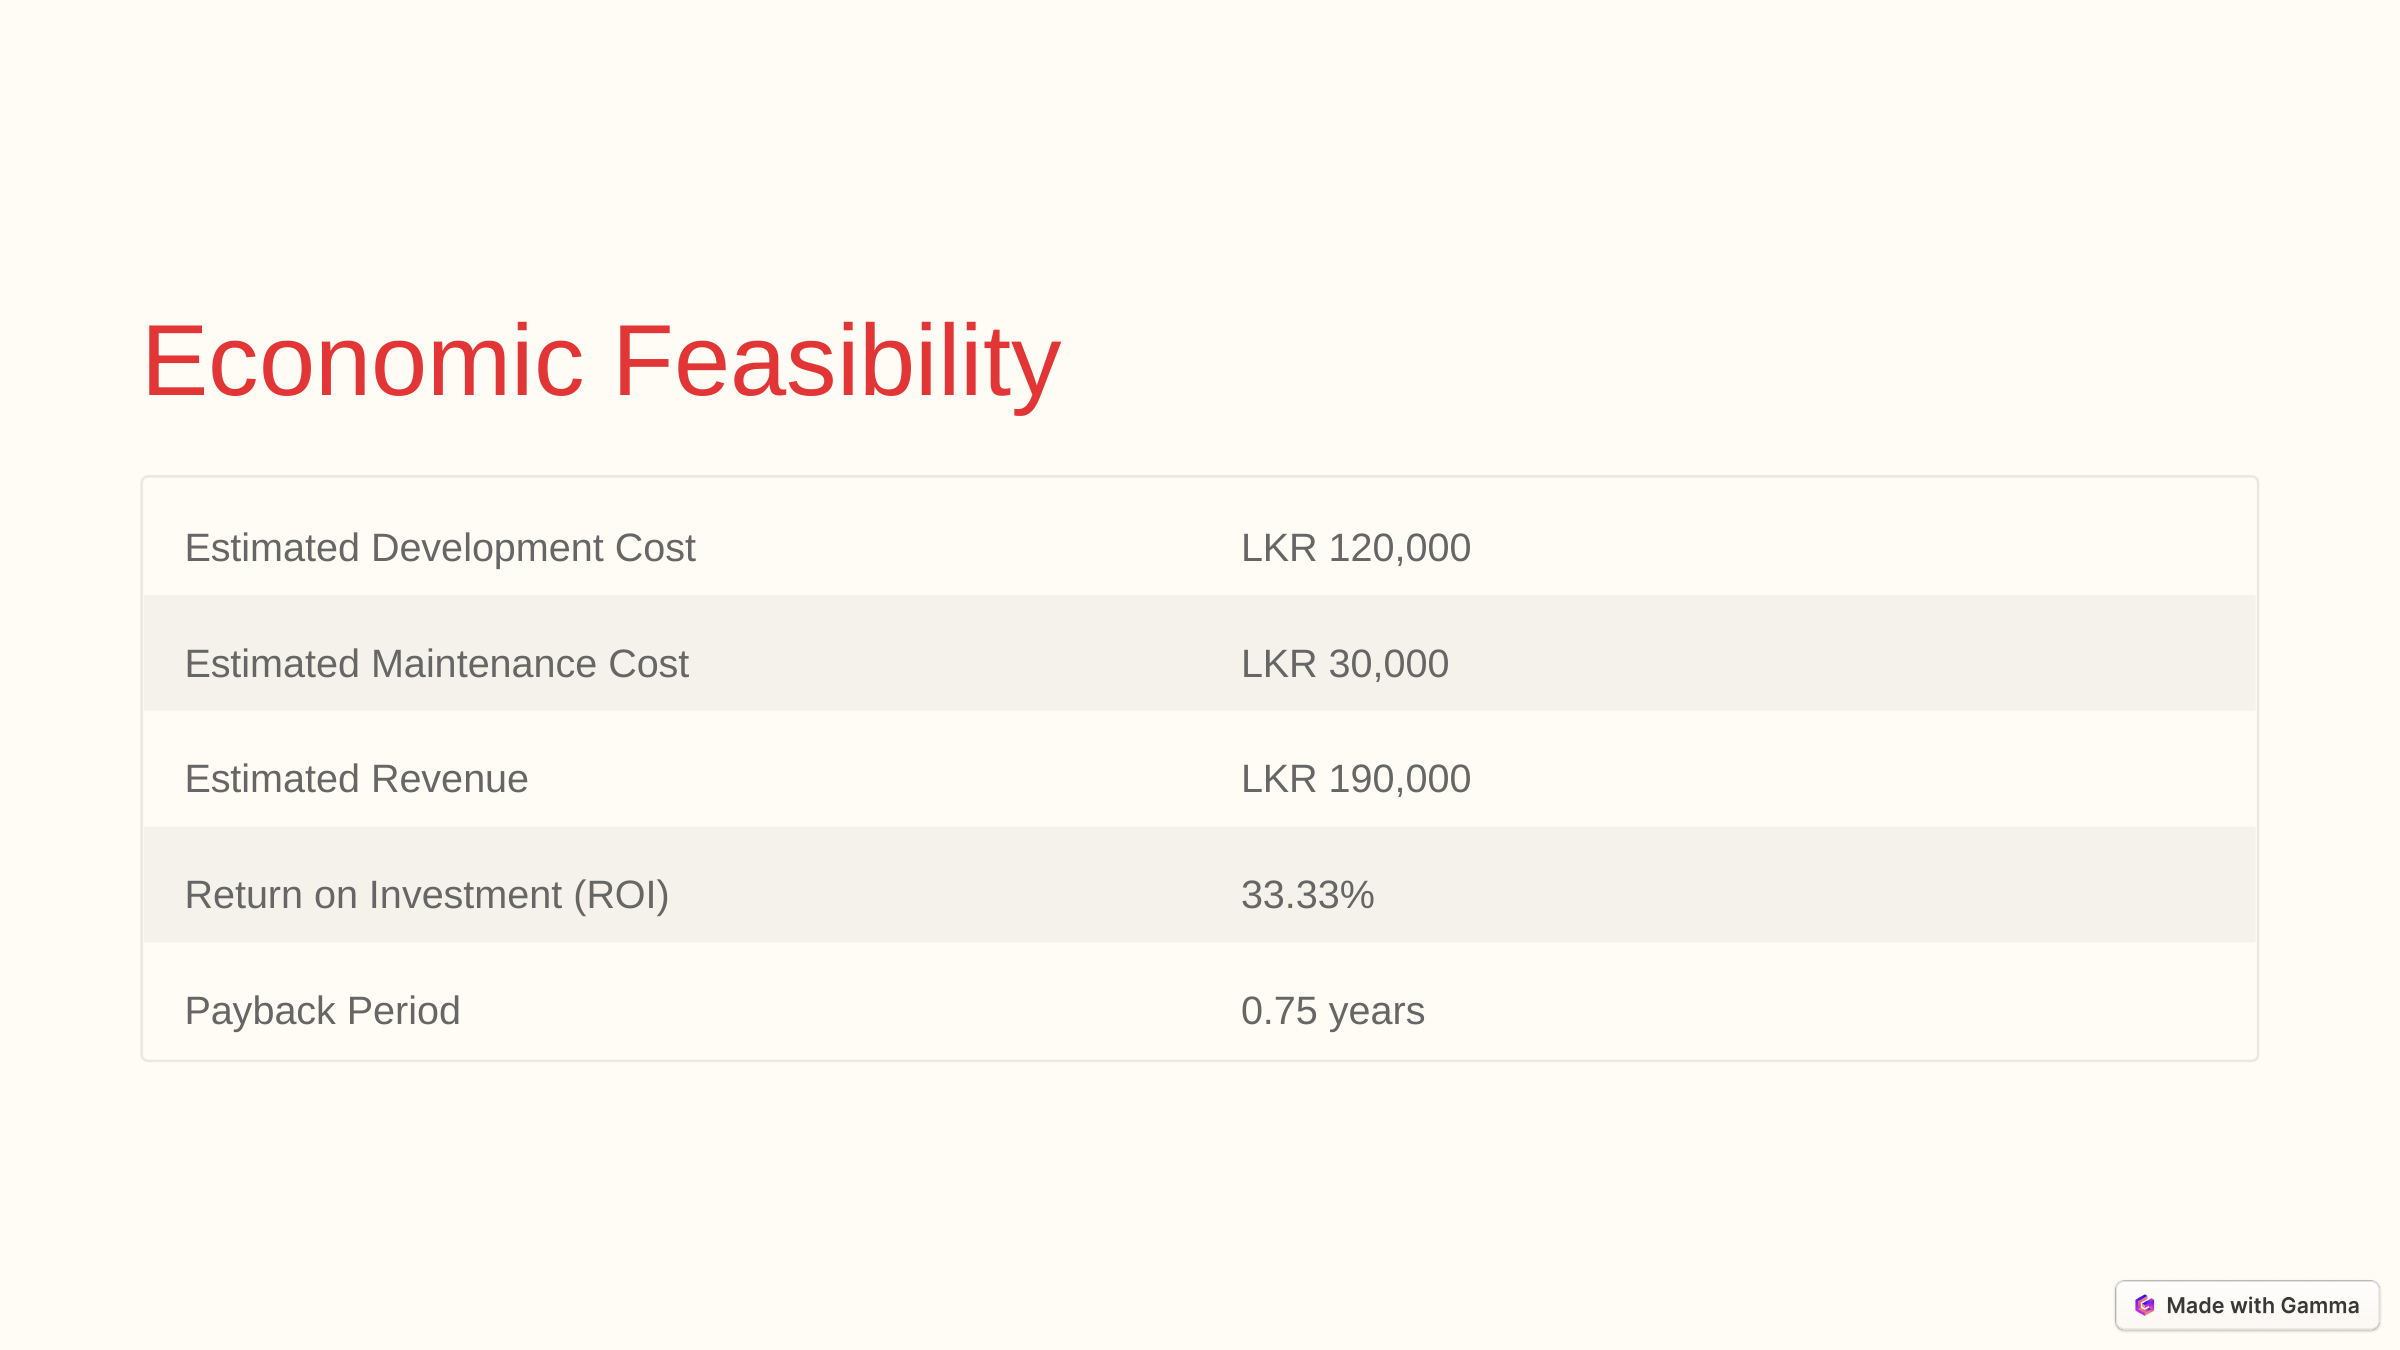

Economic Feasibility

Estimated Development Cost
LKR 120,000

Estimated Maintenance Cost
LKR 30,000

Estimated Revenue
LKR 190,000

Return on Investment (ROI)
33.33%

Payback Period
0.75 years